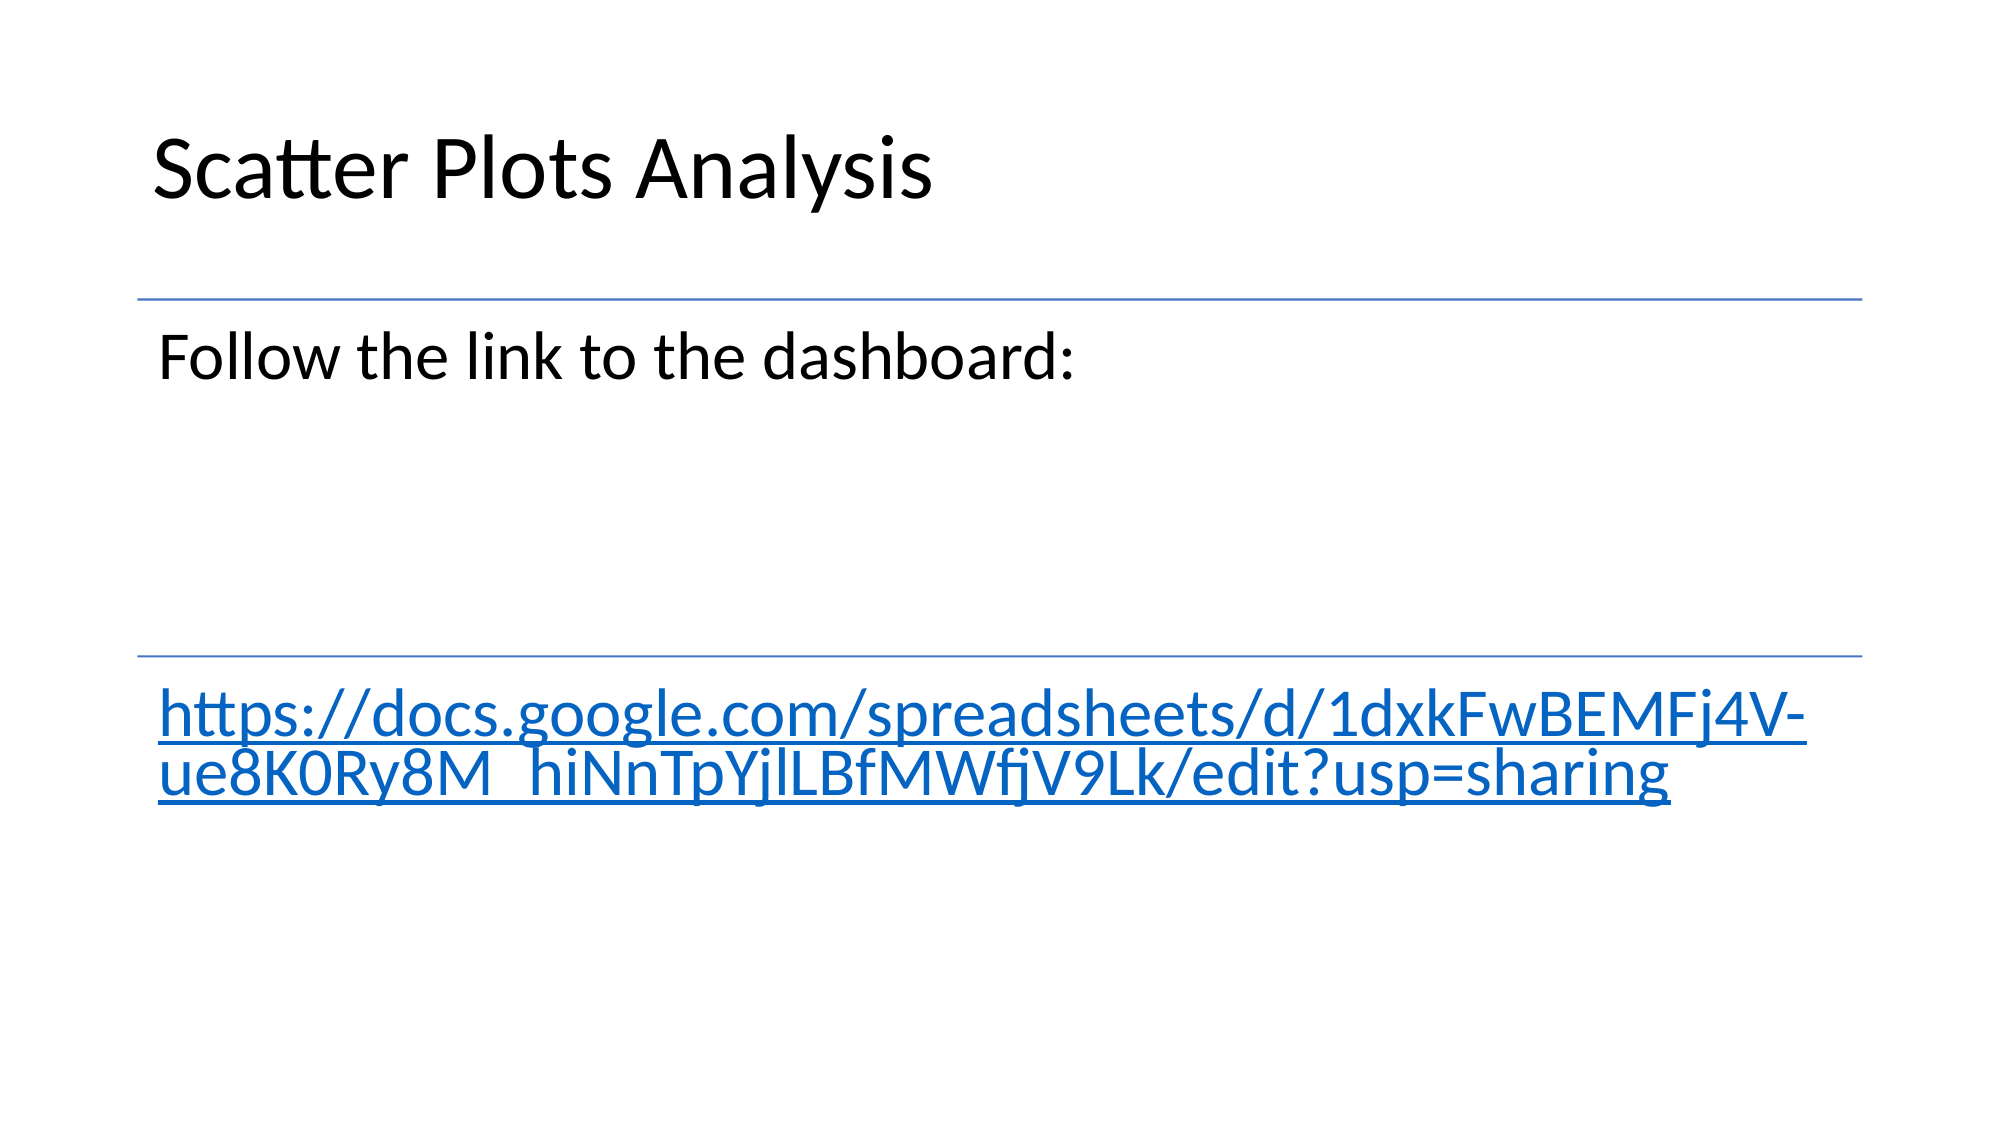

# Scatter Plots Analysis
Follow the link to the dashboard:
https://docs.google.com/spreadsheets/d/1dxkFwBEMFj4V-ue8K0Ry8M_hiNnTpYjlLBfMWfjV9Lk/edit?usp=sharing